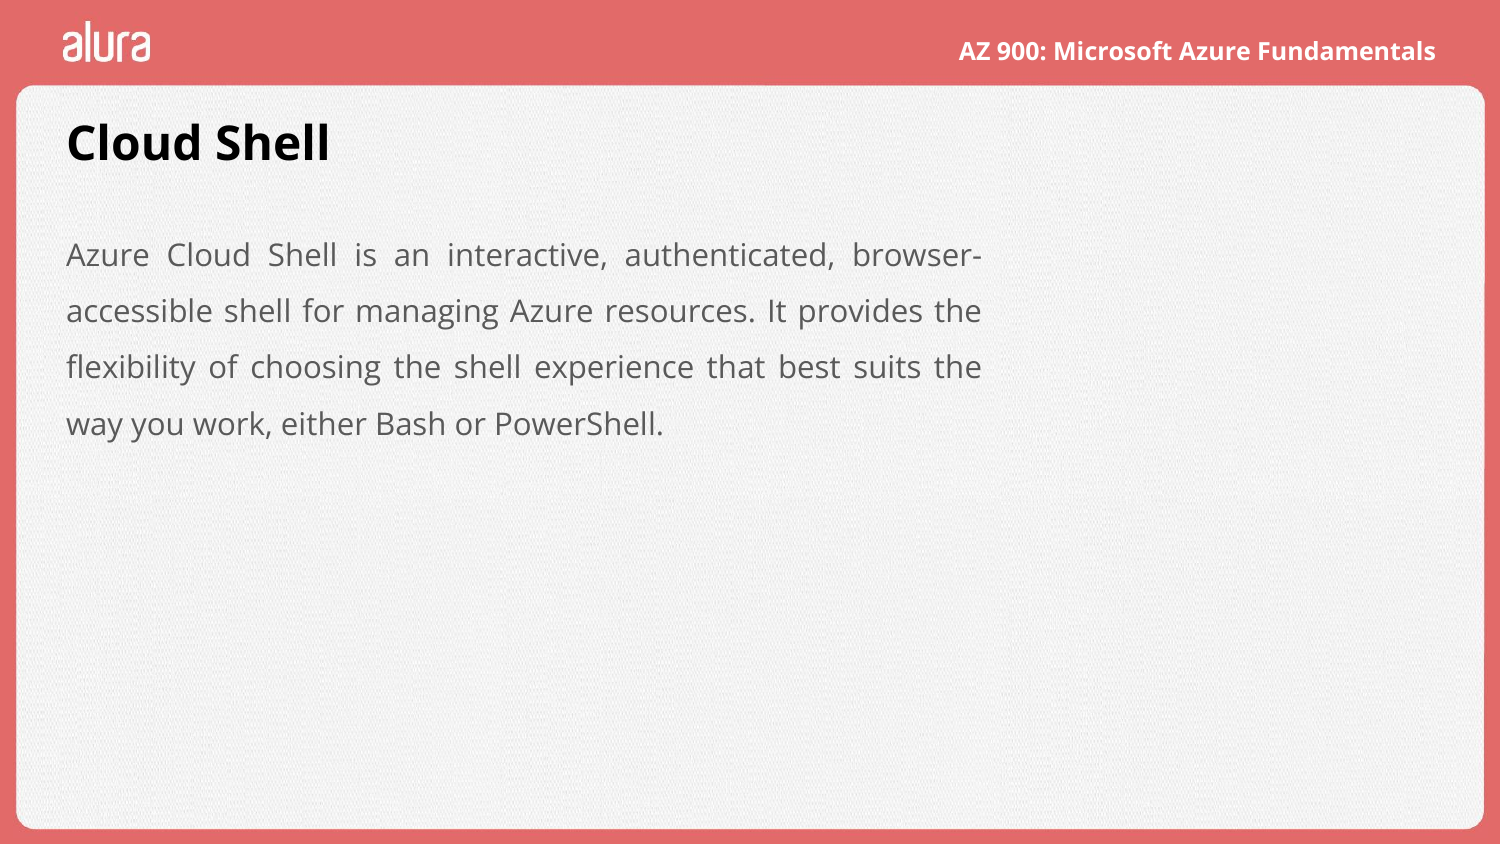

# Cloud Shell
Azure Cloud Shell is an interactive, authenticated, browser-accessible shell for managing Azure resources. It provides the flexibility of choosing the shell experience that best suits the way you work, either Bash or PowerShell.